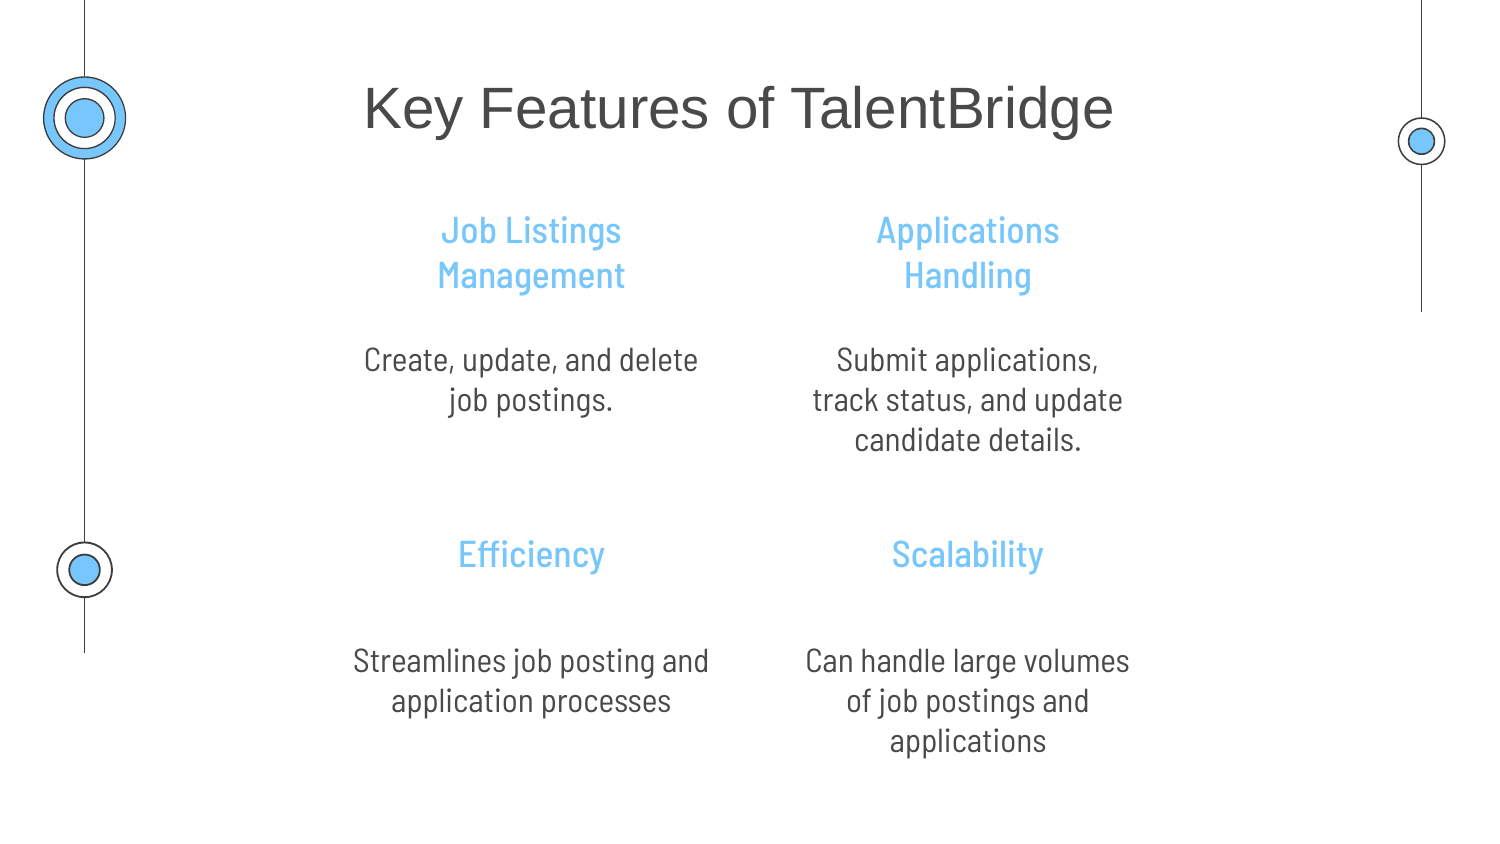

# Key Features of TalentBridge
Job Listings Management
Applications Handling
Create, update, and delete job postings.
Submit applications, track status, and update candidate details.
Efficiency
Scalability
Streamlines job posting and application processes
Can handle large volumes of job postings and applications